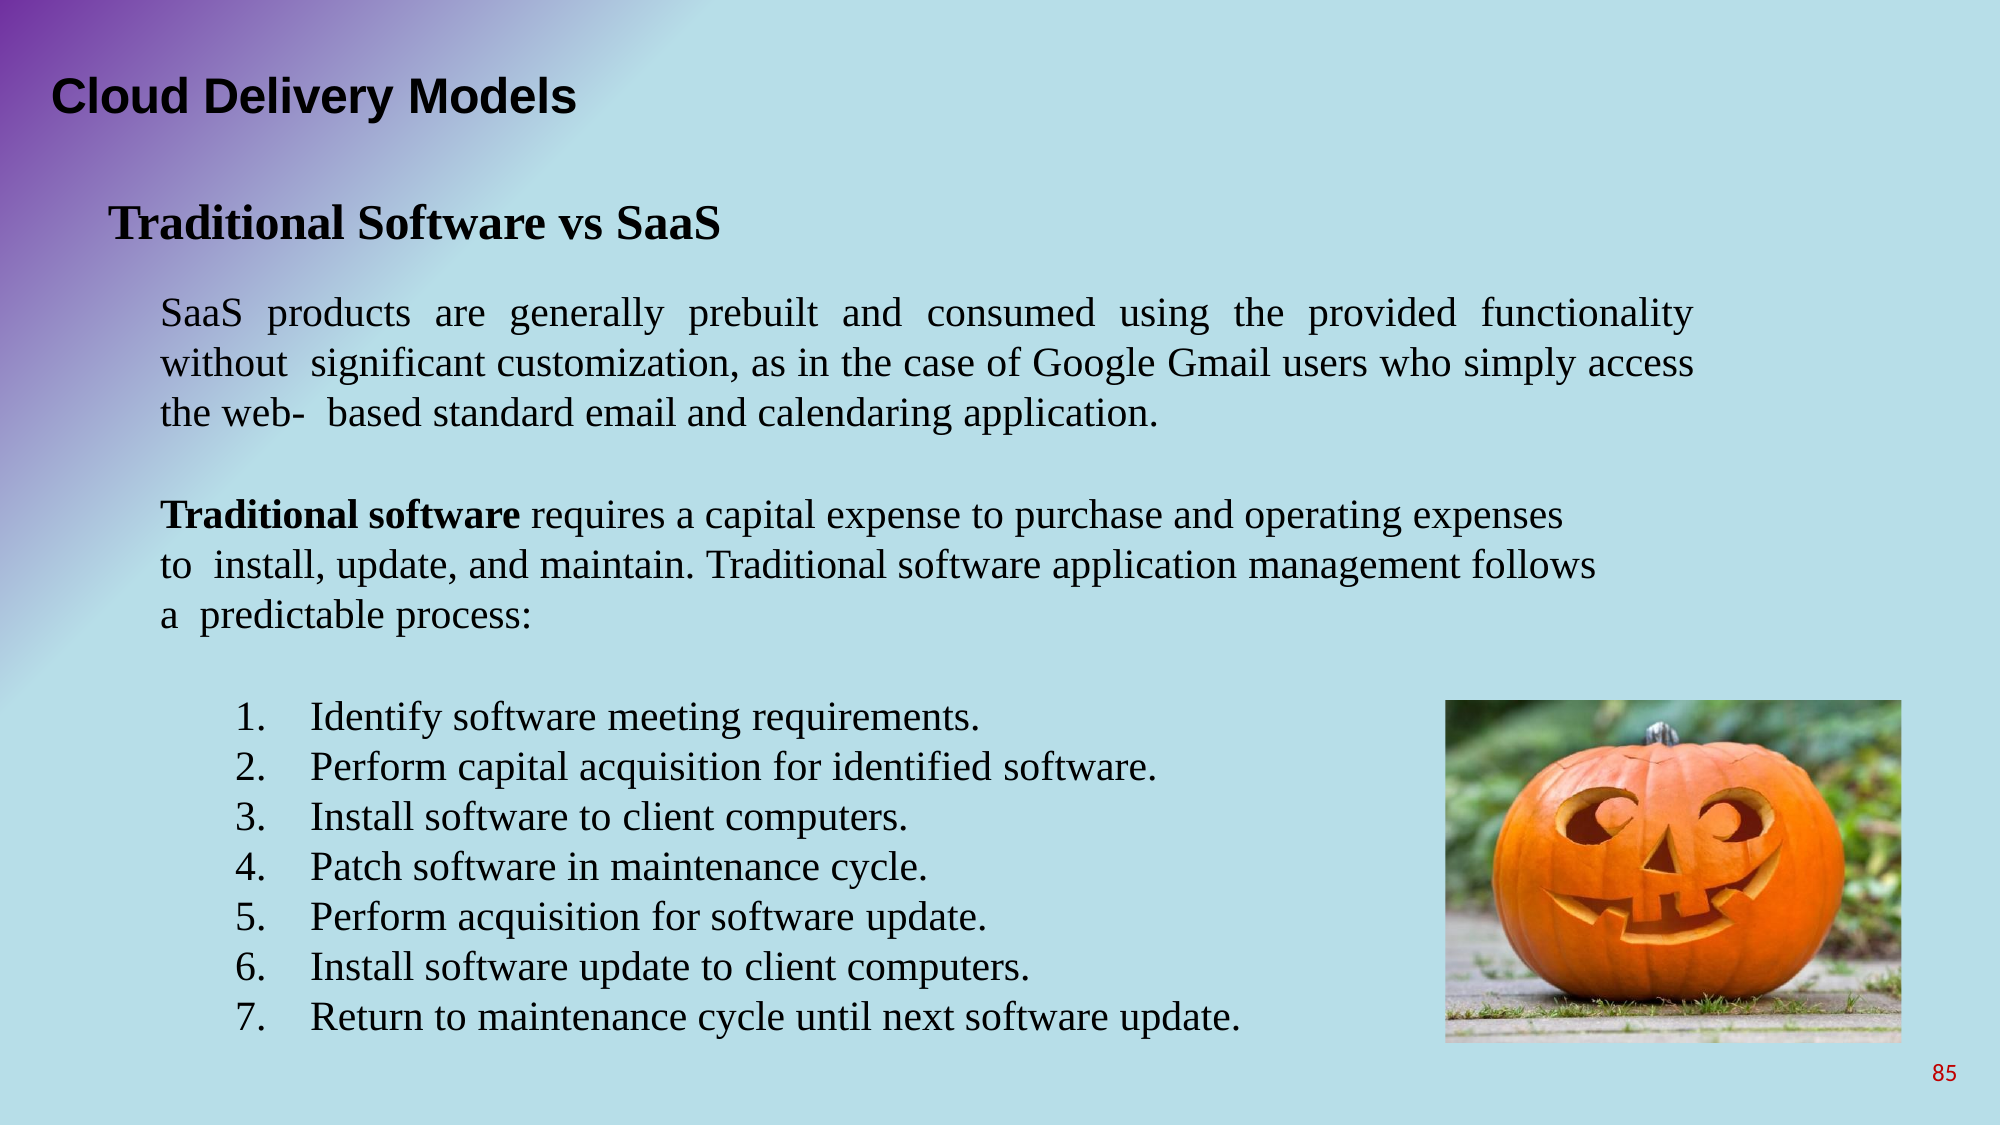

# Cloud Delivery Models
Traditional Software vs SaaS
SaaS products are generally prebuilt and consumed using the provided functionality without  significant customization, as in the case of Google Gmail users who simply access the web-  based standard email and calendaring application.

Traditional software requires a capital expense to purchase and operating expenses to  install, update, and maintain. Traditional software application management follows a  predictable process:

Identify software meeting requirements.
Perform capital acquisition for identified software.
Install software to client computers.
Patch software in maintenance cycle.
Perform acquisition for software update.
Install software update to client computers.
Return to maintenance cycle until next software update.

85